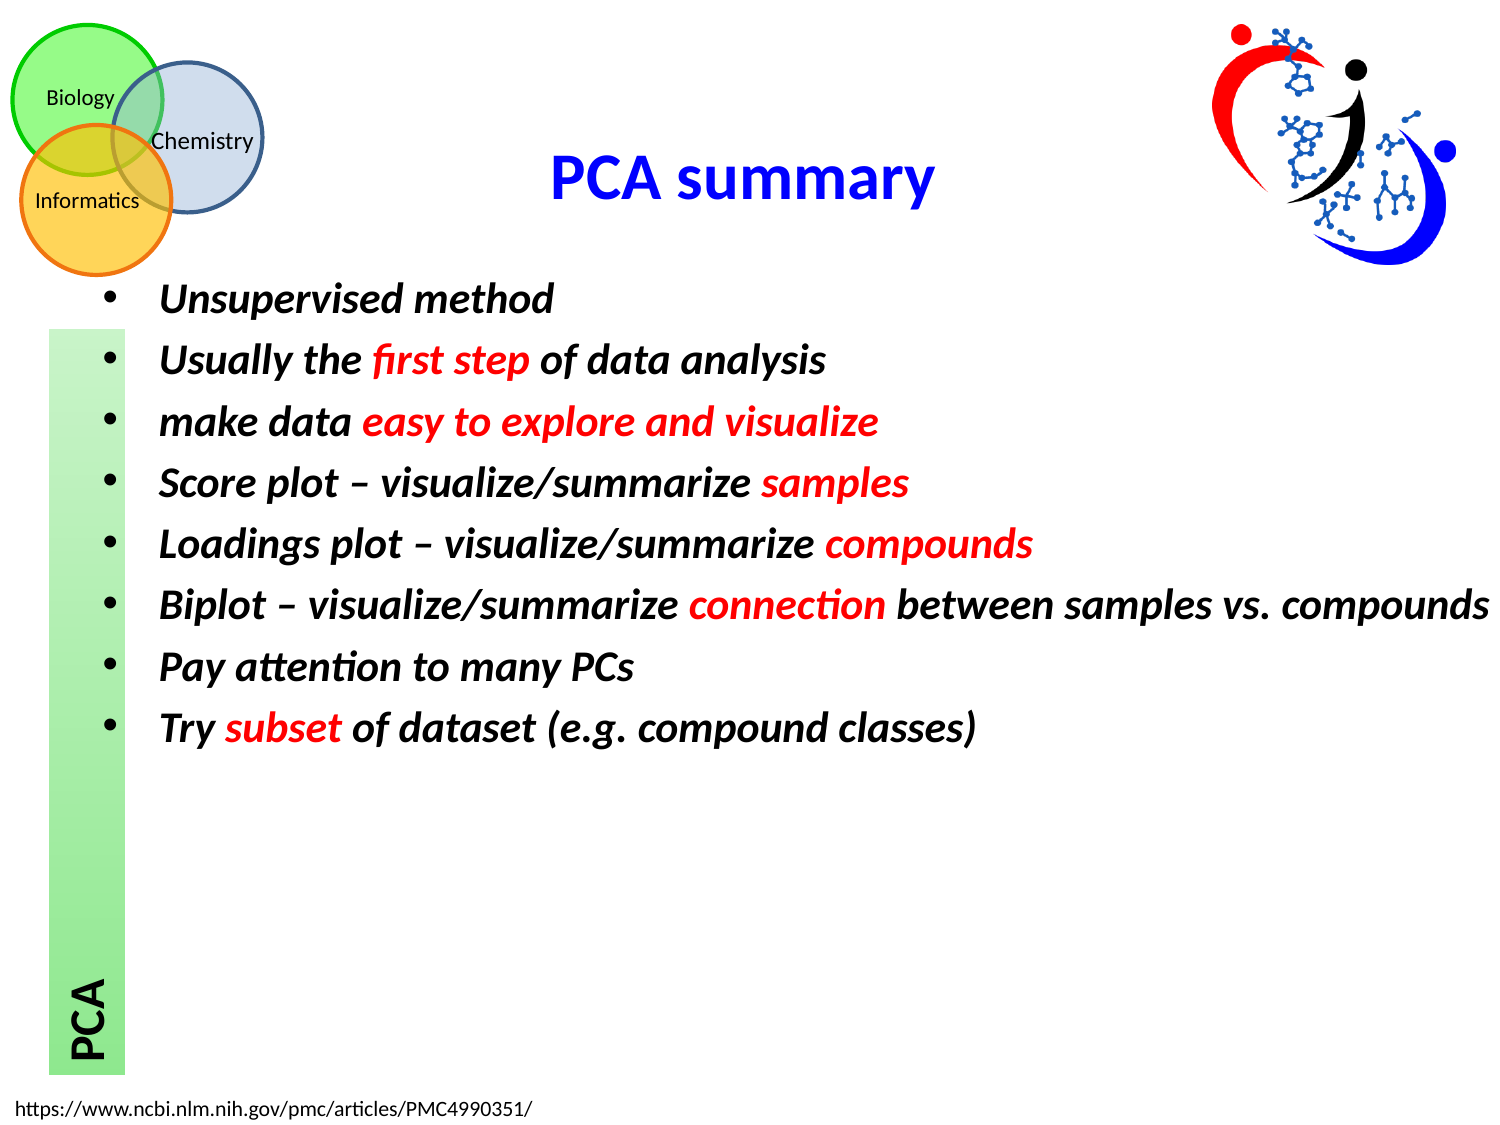

PCA summary
Unsupervised method
Usually the first step of data analysis
make data easy to explore and visualize
Score plot – visualize/summarize samples
Loadings plot – visualize/summarize compounds
Biplot – visualize/summarize connection between samples vs. compounds
Pay attention to many PCs
Try subset of dataset (e.g. compound classes)

PCA
https://www.ncbi.nlm.nih.gov/pmc/articles/PMC4990351/